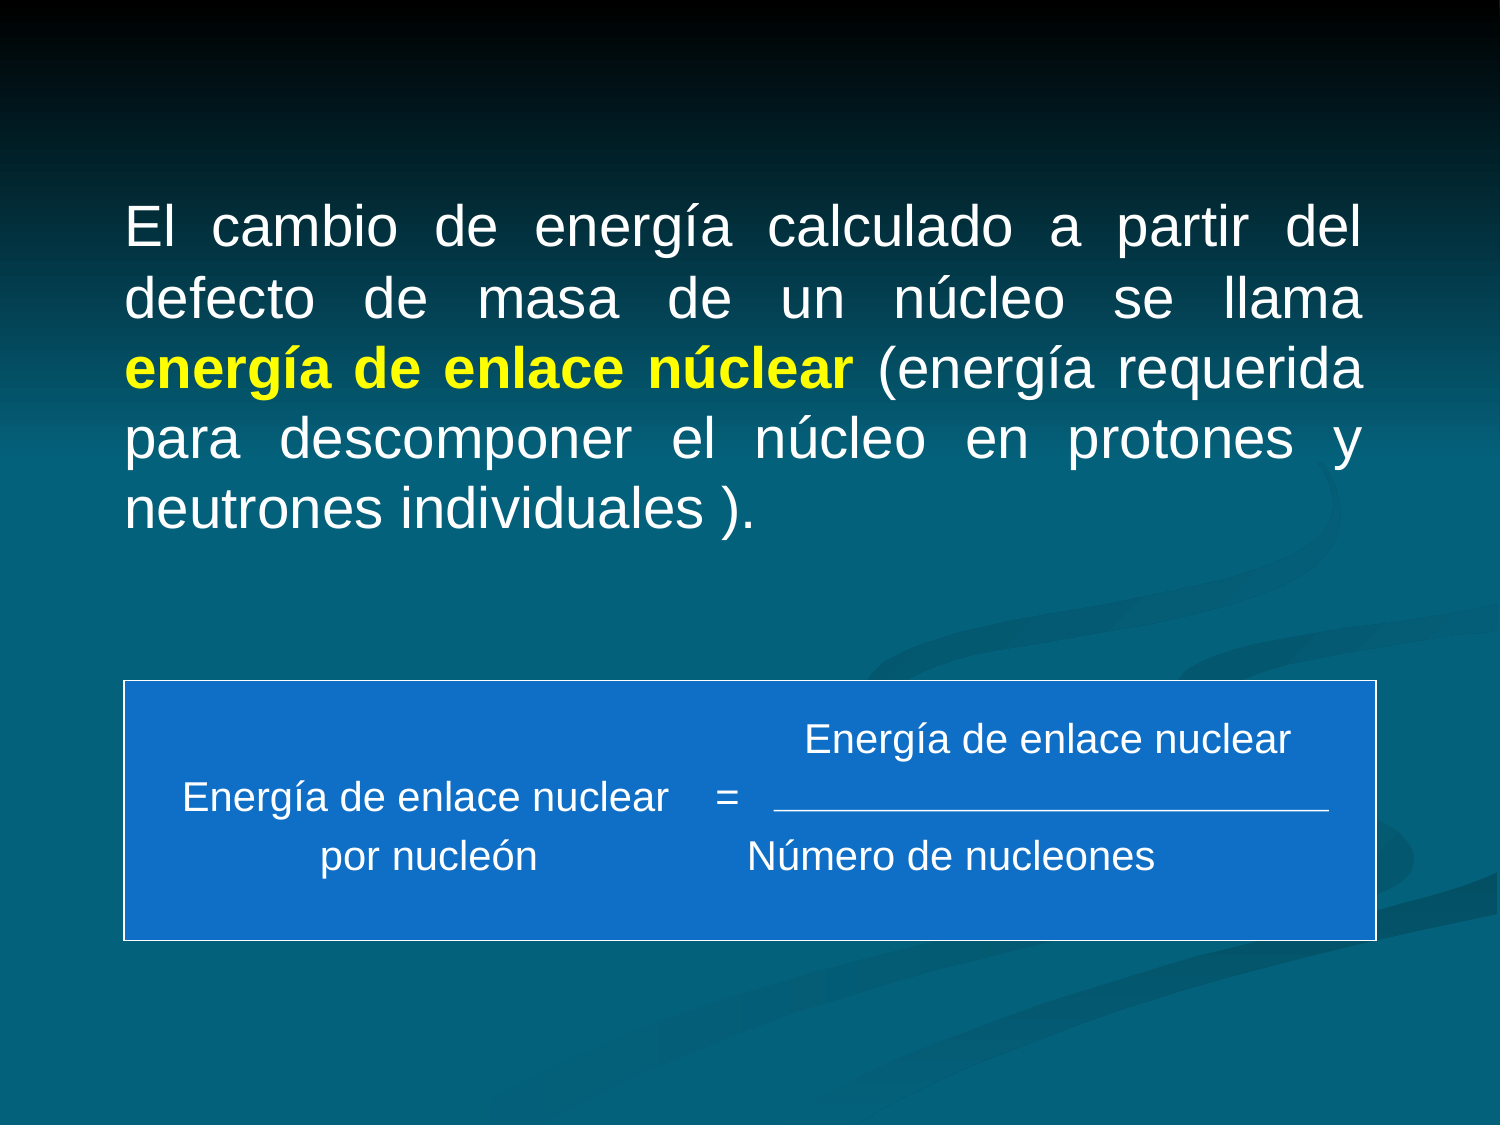

El cambio de energía calculado a partir del defecto de masa de un núcleo se llama energía de enlace núclear (energía requerida para descomponer el núcleo en protones y neutrones individuales ).

                                                                Energía de enlace nuclear
	     Energía de enlace nuclear    =
	                 por nucleón	               Número de nucleones